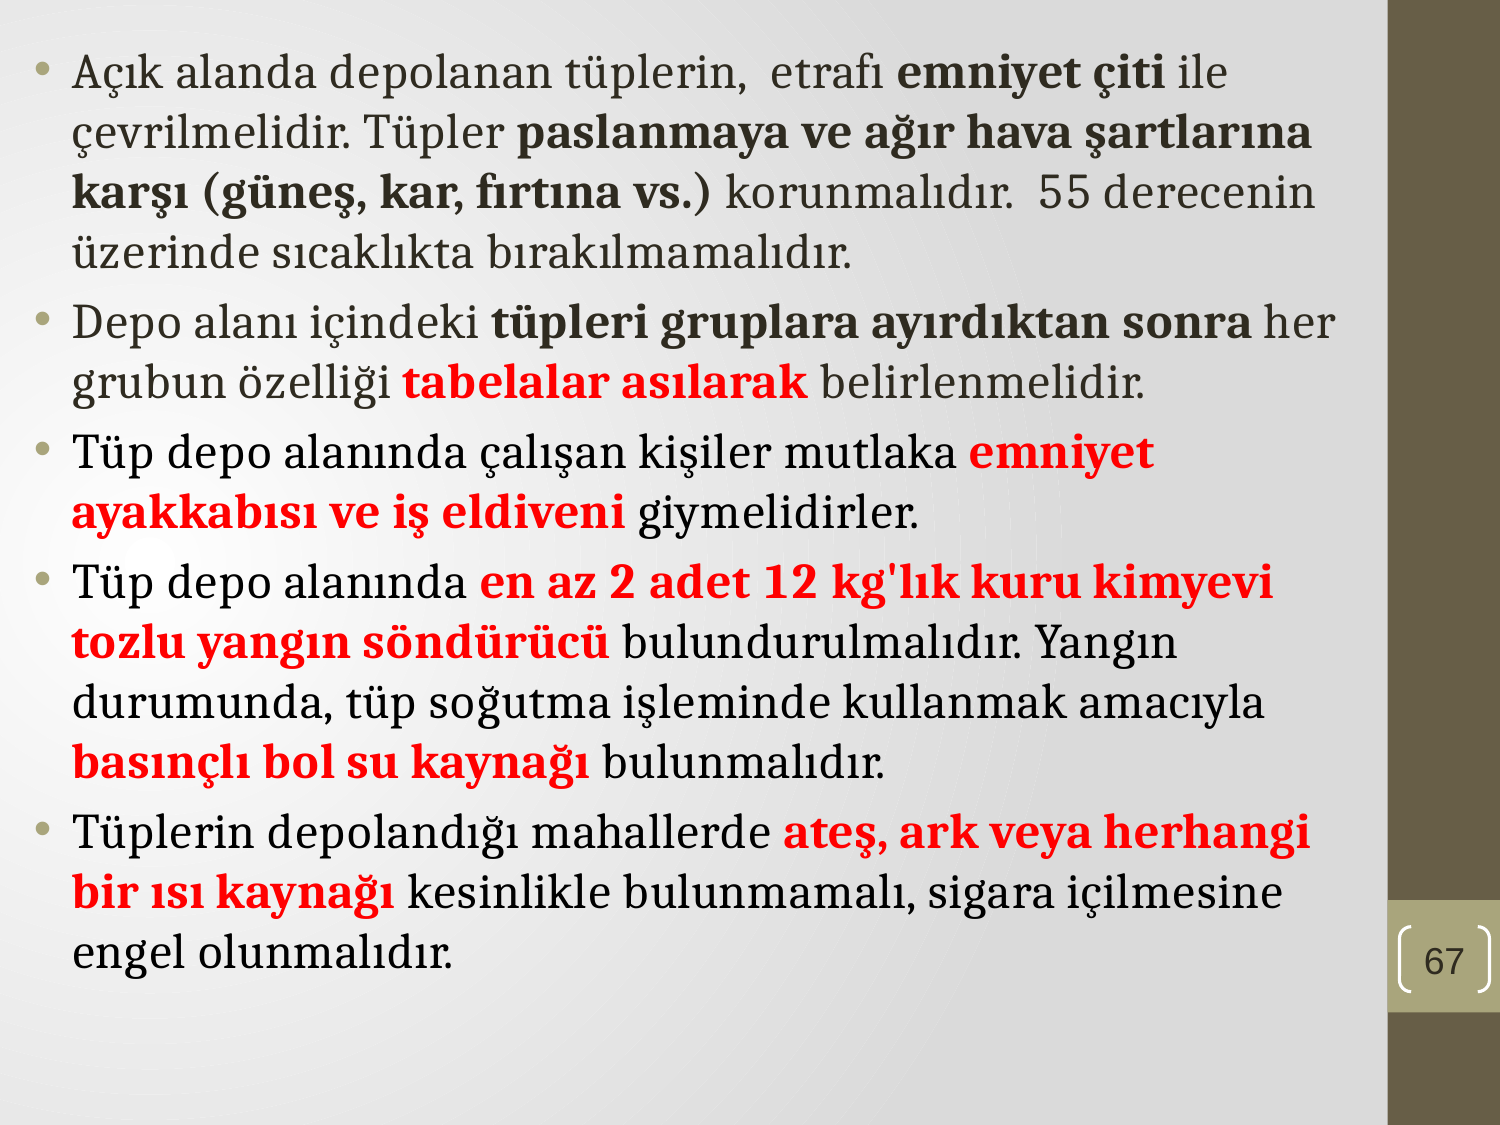

Açık alanda depolanan tüplerin,  etrafı emniyet çiti ile çevrilmelidir. Tüpler paslanmaya ve ağır hava şartlarına karşı (güneş, kar, fırtına vs.) korunmalıdır.  55 derecenin üzerinde sıcaklıkta bırakılmamalıdır.
Depo alanı içindeki tüpleri gruplara ayırdıktan sonra her grubun özelliği tabelalar asılarak belirlenmelidir.
Tüp depo alanında çalışan kişiler mutlaka emniyet ayakkabısı ve iş eldiveni giymelidirler.
Tüp depo alanında en az 2 adet 12 kg'lık kuru kimyevi tozlu yangın söndürücü bulundurulmalıdır. Yangın durumunda, tüp soğutma işleminde kullanmak amacıyla basınçlı bol su kaynağı bulunmalıdır.
Tüplerin depolandığı mahallerde ateş, ark veya herhangi bir ısı kaynağı kesinlikle bulunmamalı, sigara içilmesine engel olunmalıdır.

67